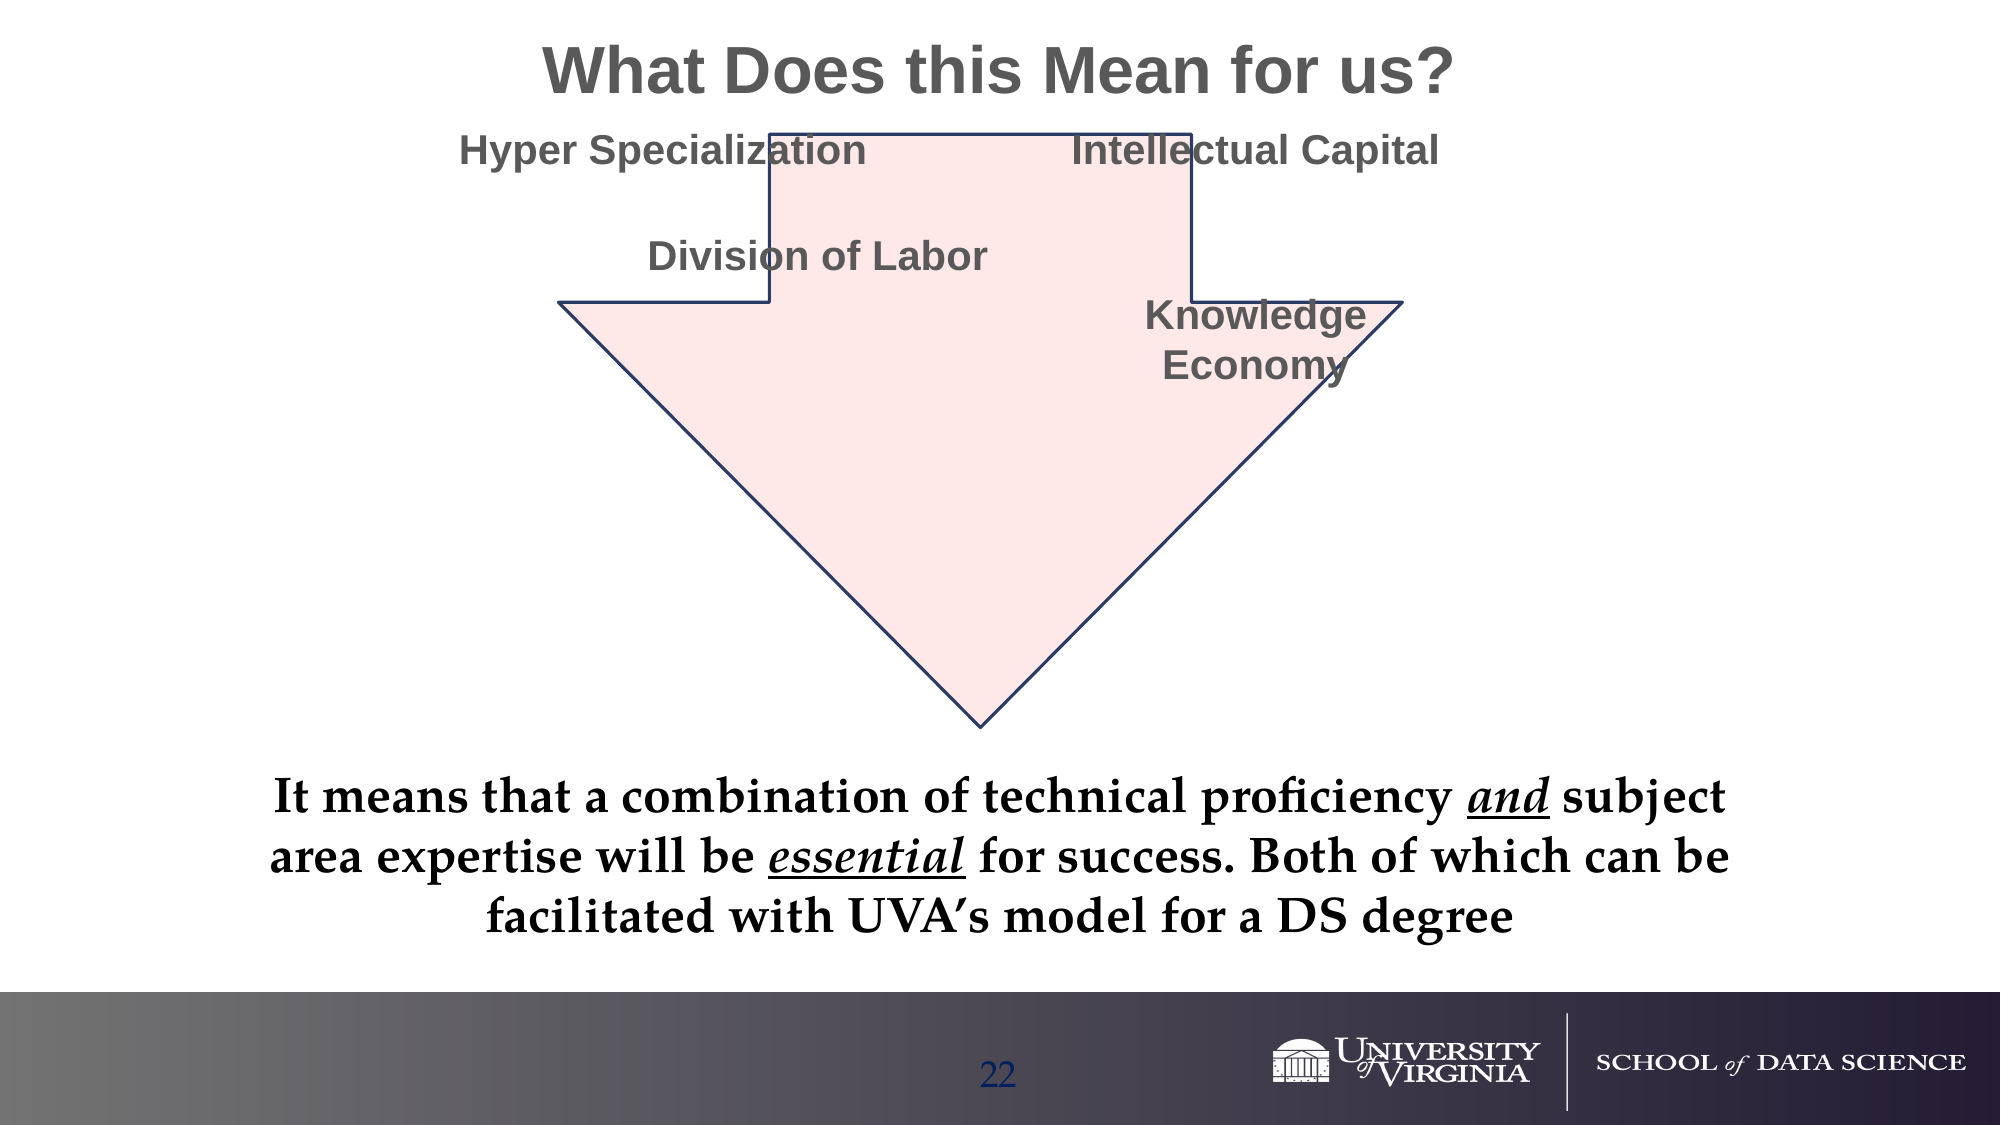

What Does this Mean for us?
Hyper Specialization
Intellectual Capital
Division of Labor
# Knowledge Economy
It means that a combination of technical proficiency and subject area expertise will be essential for success. Both of which can be facilitated with UVA’s model for a DS degree